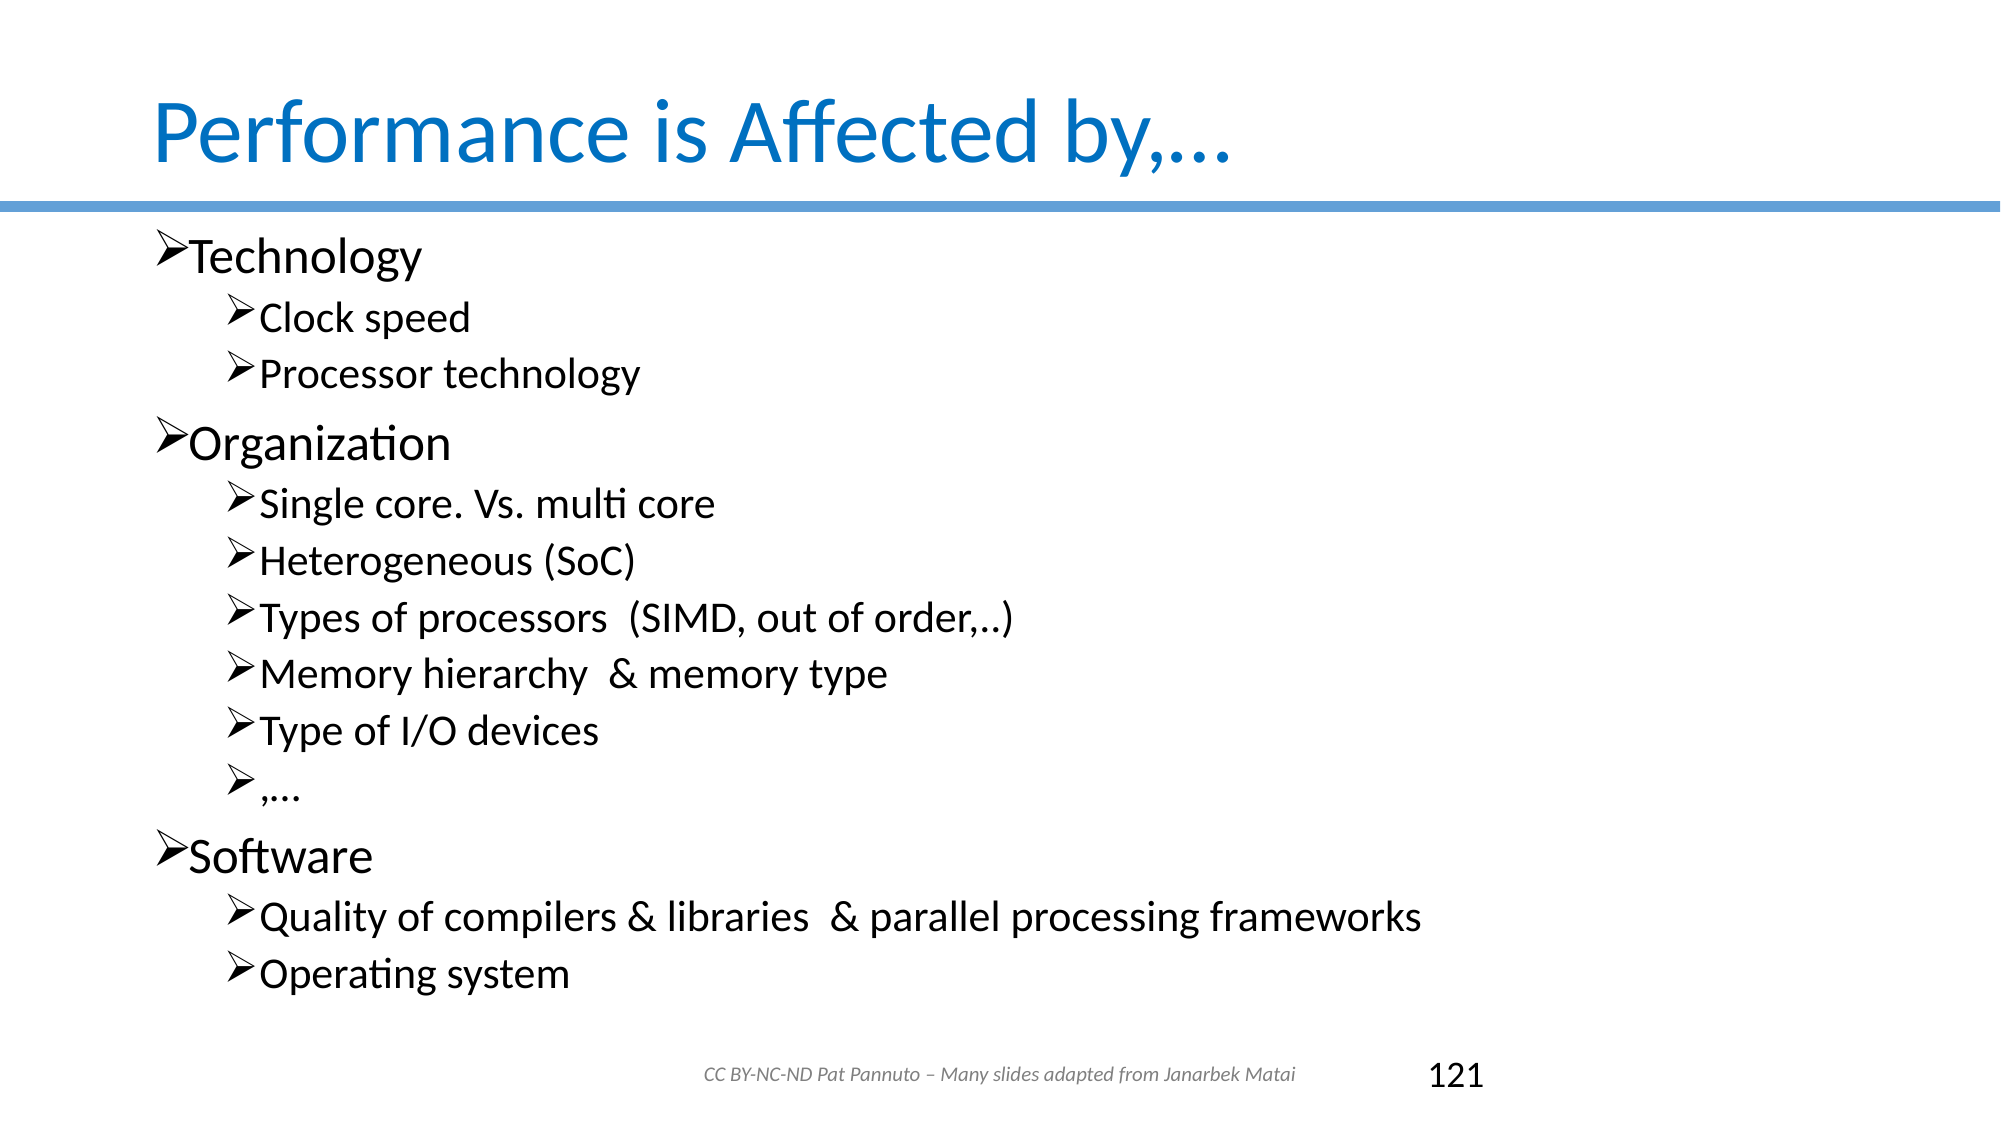

# Performance is Affected by,…
Technology
Clock speed
Processor technology
Organization
Single core. Vs. multi core
Heterogeneous (SoC)
Types of processors  (SIMD, out of order,..)
Memory hierarchy  & memory type
Type of I/O devices
,…
Software
Quality of compilers & libraries  & parallel processing frameworks
Operating system
CC BY-NC-ND Pat Pannuto – Many slides adapted from Janarbek Matai
121